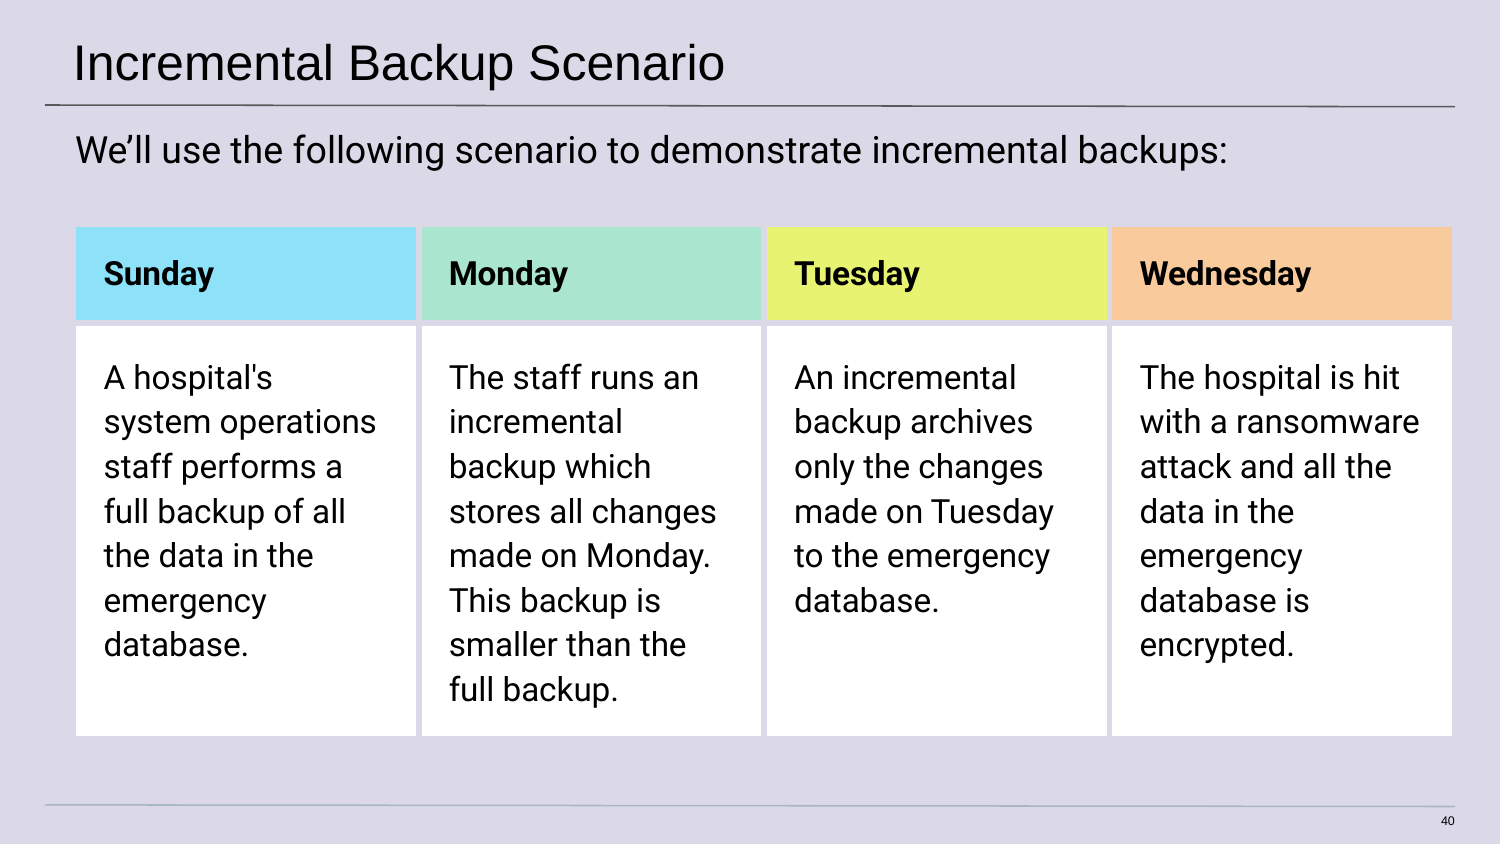

# Incremental Backup Scenario
We’ll use the following scenario to demonstrate incremental backups:
| Sunday | Monday | Tuesday | Wednesday |
| --- | --- | --- | --- |
| A hospital's system operations staff performs a full backup of all the data in the emergency database. | The staff runs an incremental backup which stores all changes made on Monday. This backup is smaller than the full backup. | An incremental backup archives only the changes made on Tuesday to the emergency database. | The hospital is hit with a ransomware attack and all the data in the emergency database is encrypted. |
40